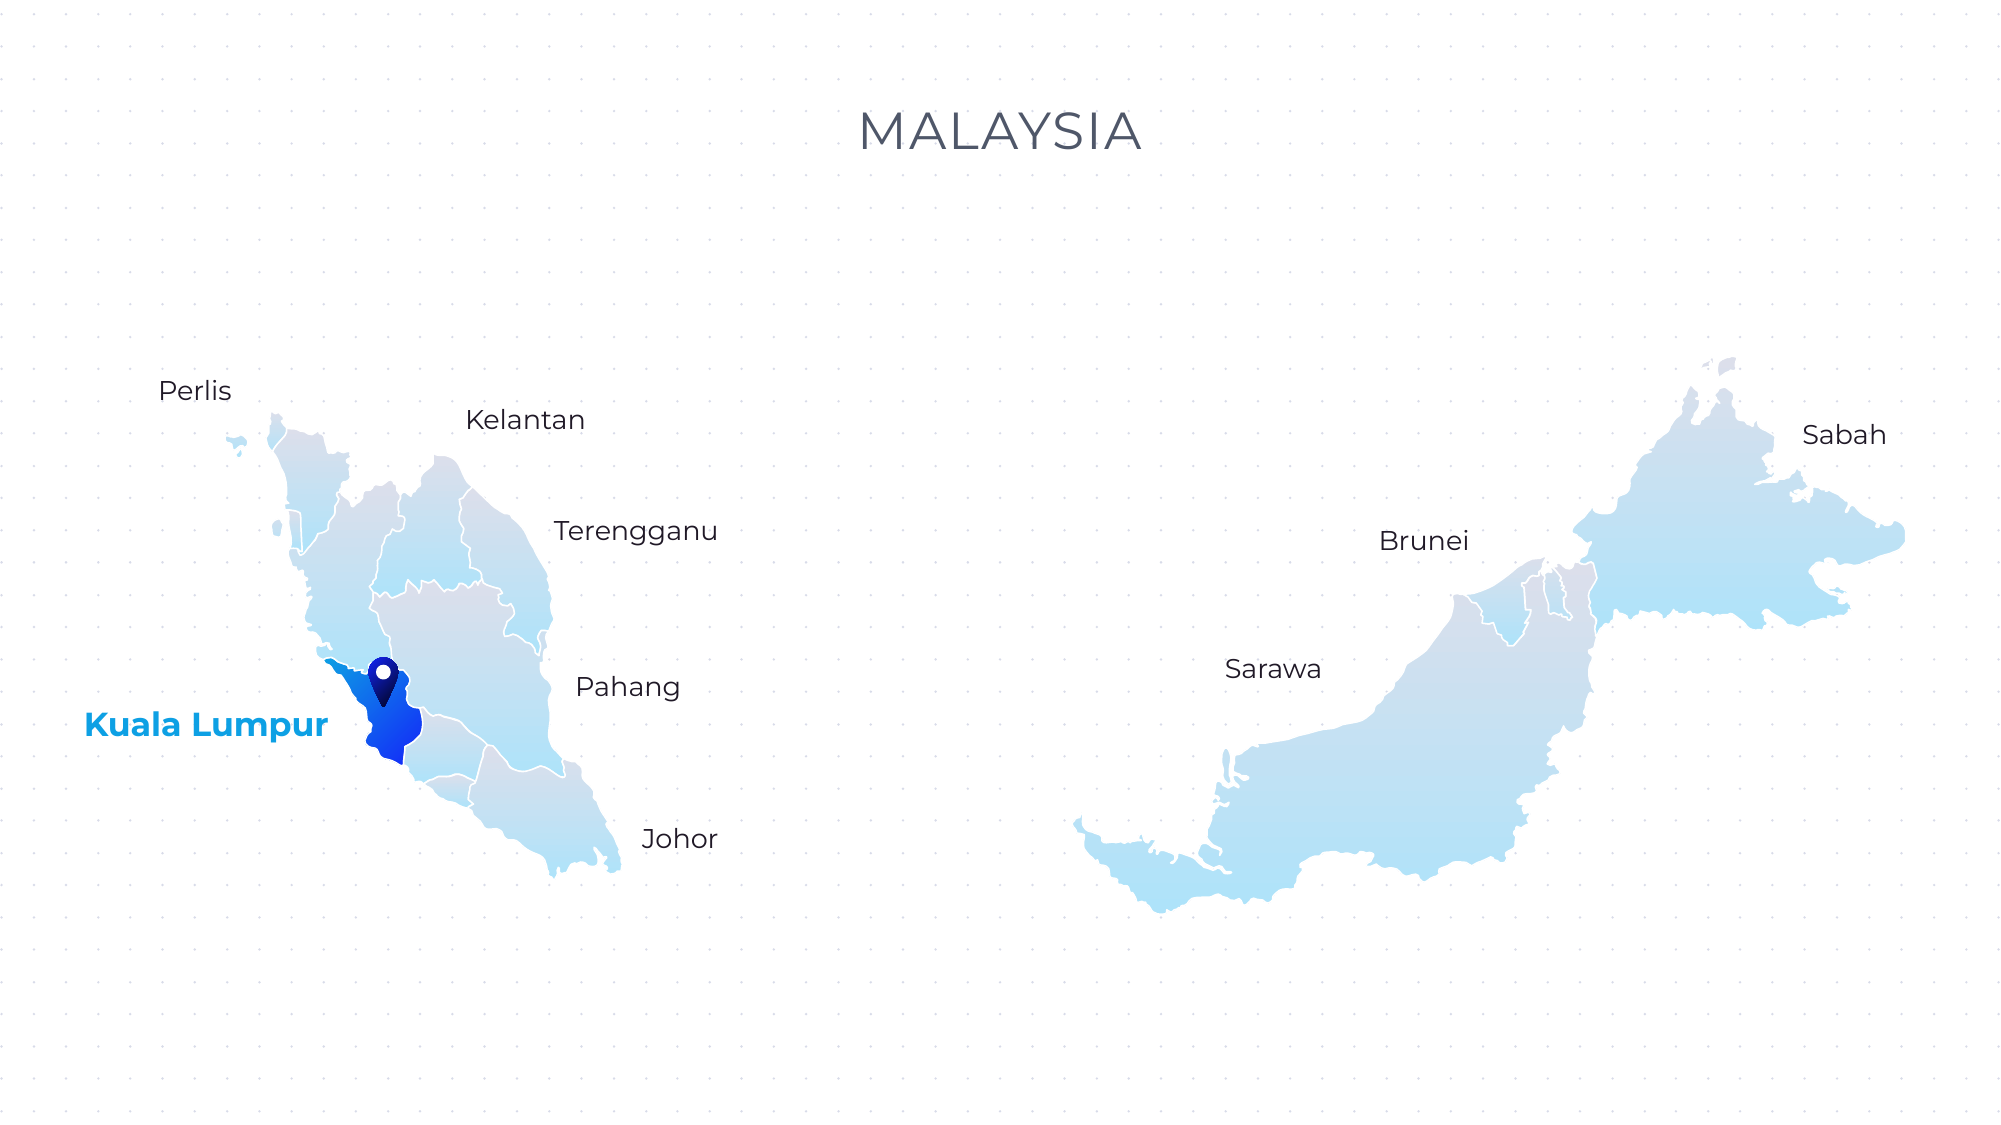

MALAYSIA

Perlis
Kelantan
Sabah
Terengganu
Brunei
Sarawa
Pahang
Kuala Lumpur
Johor